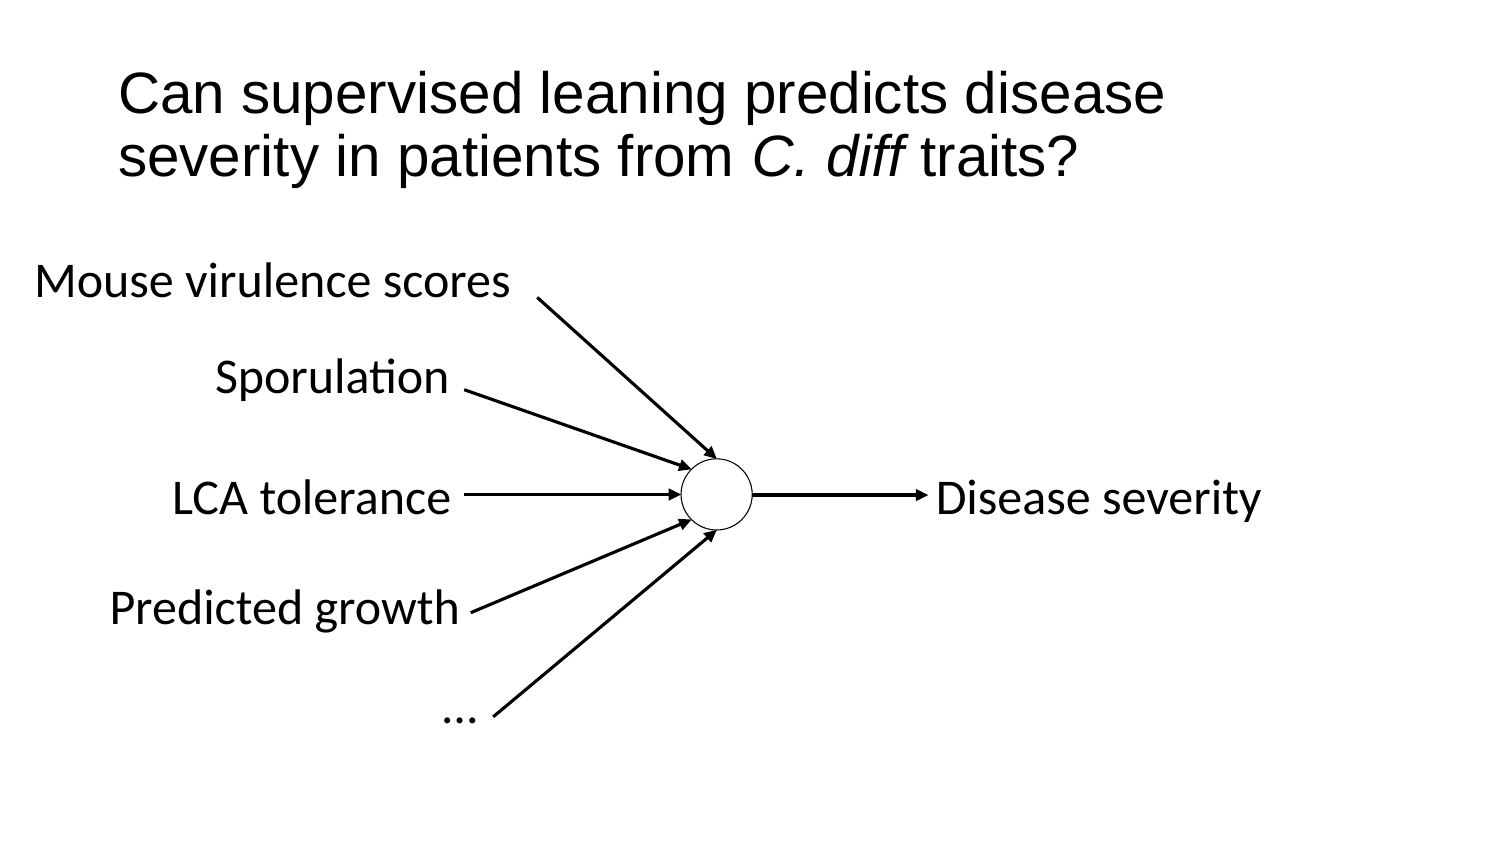

# Can supervised leaning predicts disease severity in patients from C. diff traits?
Mouse virulence scores

Sporulation

LCA tolerance

Disease severity

Predicted growth

…